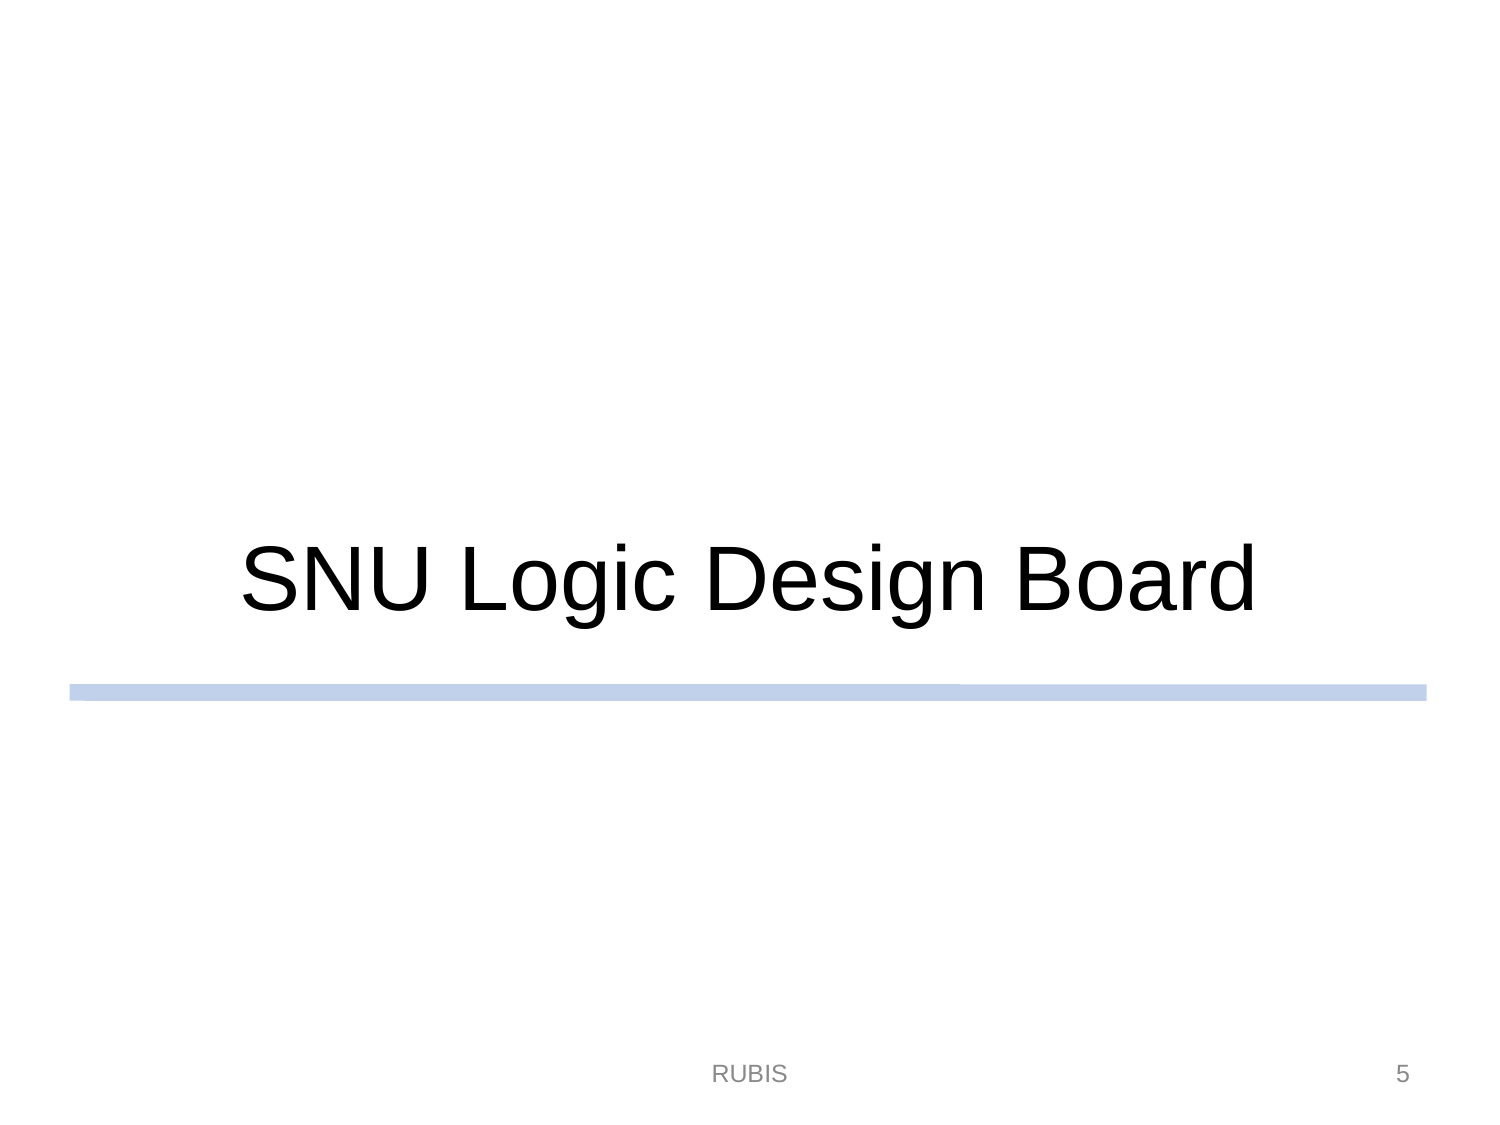

# SNU Logic Design Board
RUBIS
5